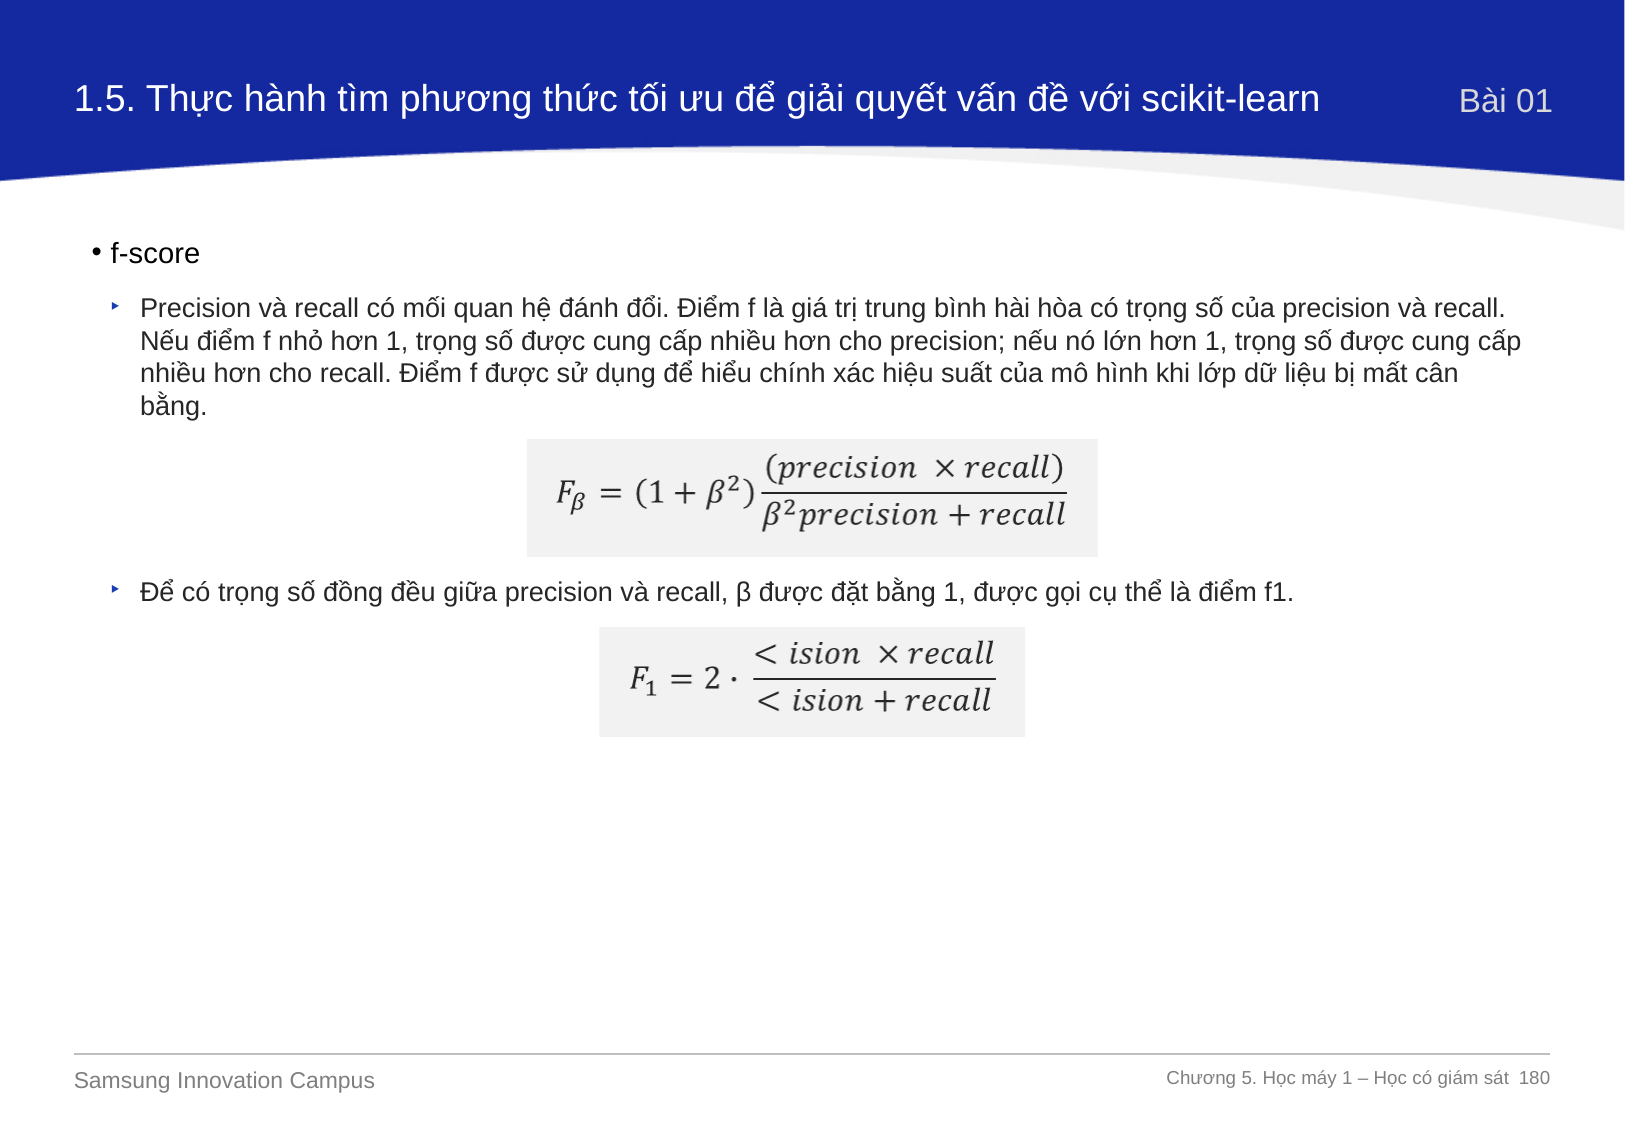

1.5. Thực hành tìm phương thức tối ưu để giải quyết vấn đề với scikit-learn
Bài 01
f-score
Precision và recall có mối quan hệ đánh đổi. Điểm f là giá trị trung bình hài hòa có trọng số của precision và recall. Nếu điểm f nhỏ hơn 1, trọng số được cung cấp nhiều hơn cho precision; nếu nó lớn hơn 1, trọng số được cung cấp nhiều hơn cho recall. Điểm f được sử dụng để hiểu chính xác hiệu suất của mô hình khi lớp dữ liệu bị mất cân bằng.

Để có trọng số đồng đều giữa precision và recall, β được đặt bằng 1, được gọi cụ thể là điểm f1.